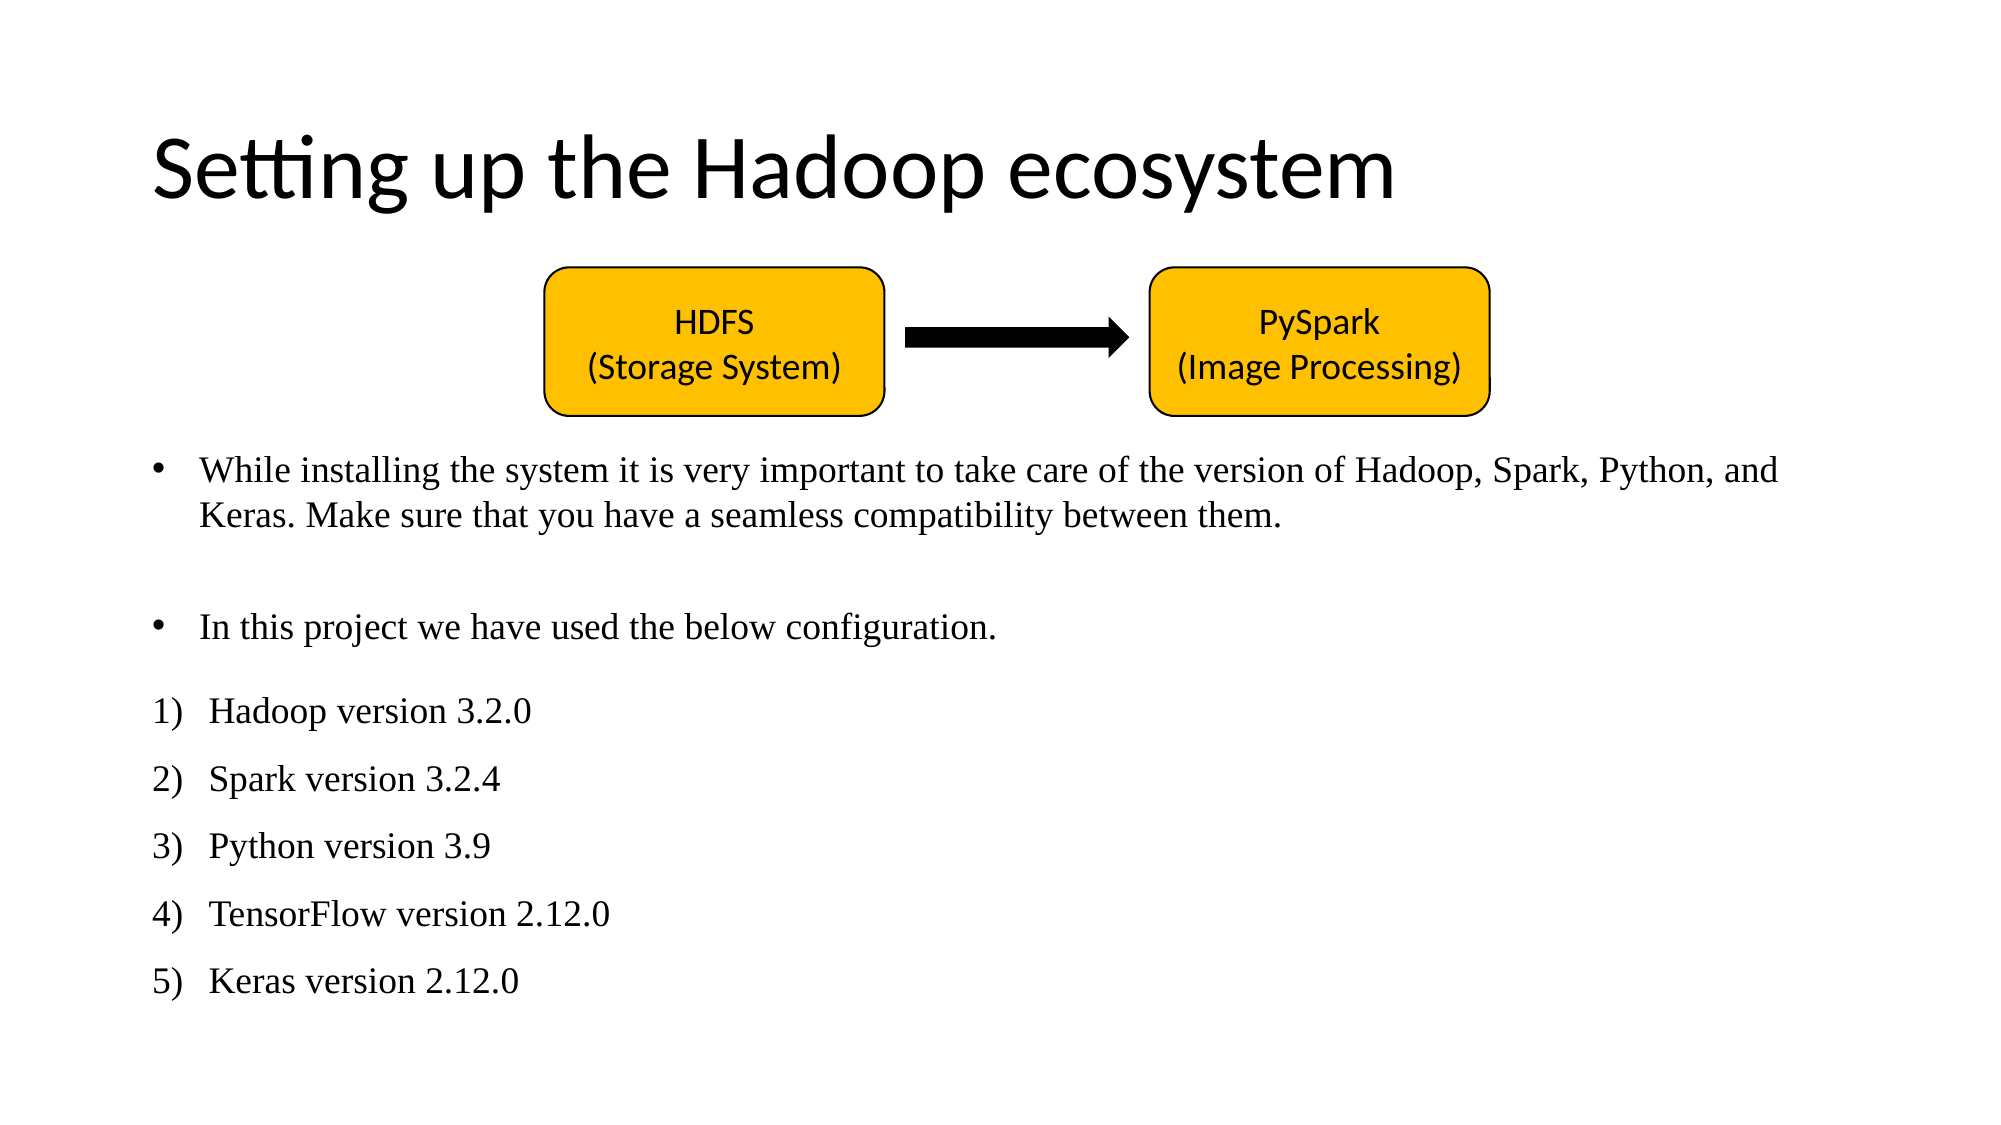

# Setting up the Hadoop ecosystem

HDFS
(Storage System)
PySpark
(Image Processing)

While installing the system it is very important to take care of the version of Hadoop, Spark, Python, and Keras. Make sure that you have a seamless compatibility between them.

In this project we have used the below configuration.
Hadoop version 3.2.0
Spark version 3.2.4
Python version 3.9
TensorFlow version 2.12.0
Keras version 2.12.0